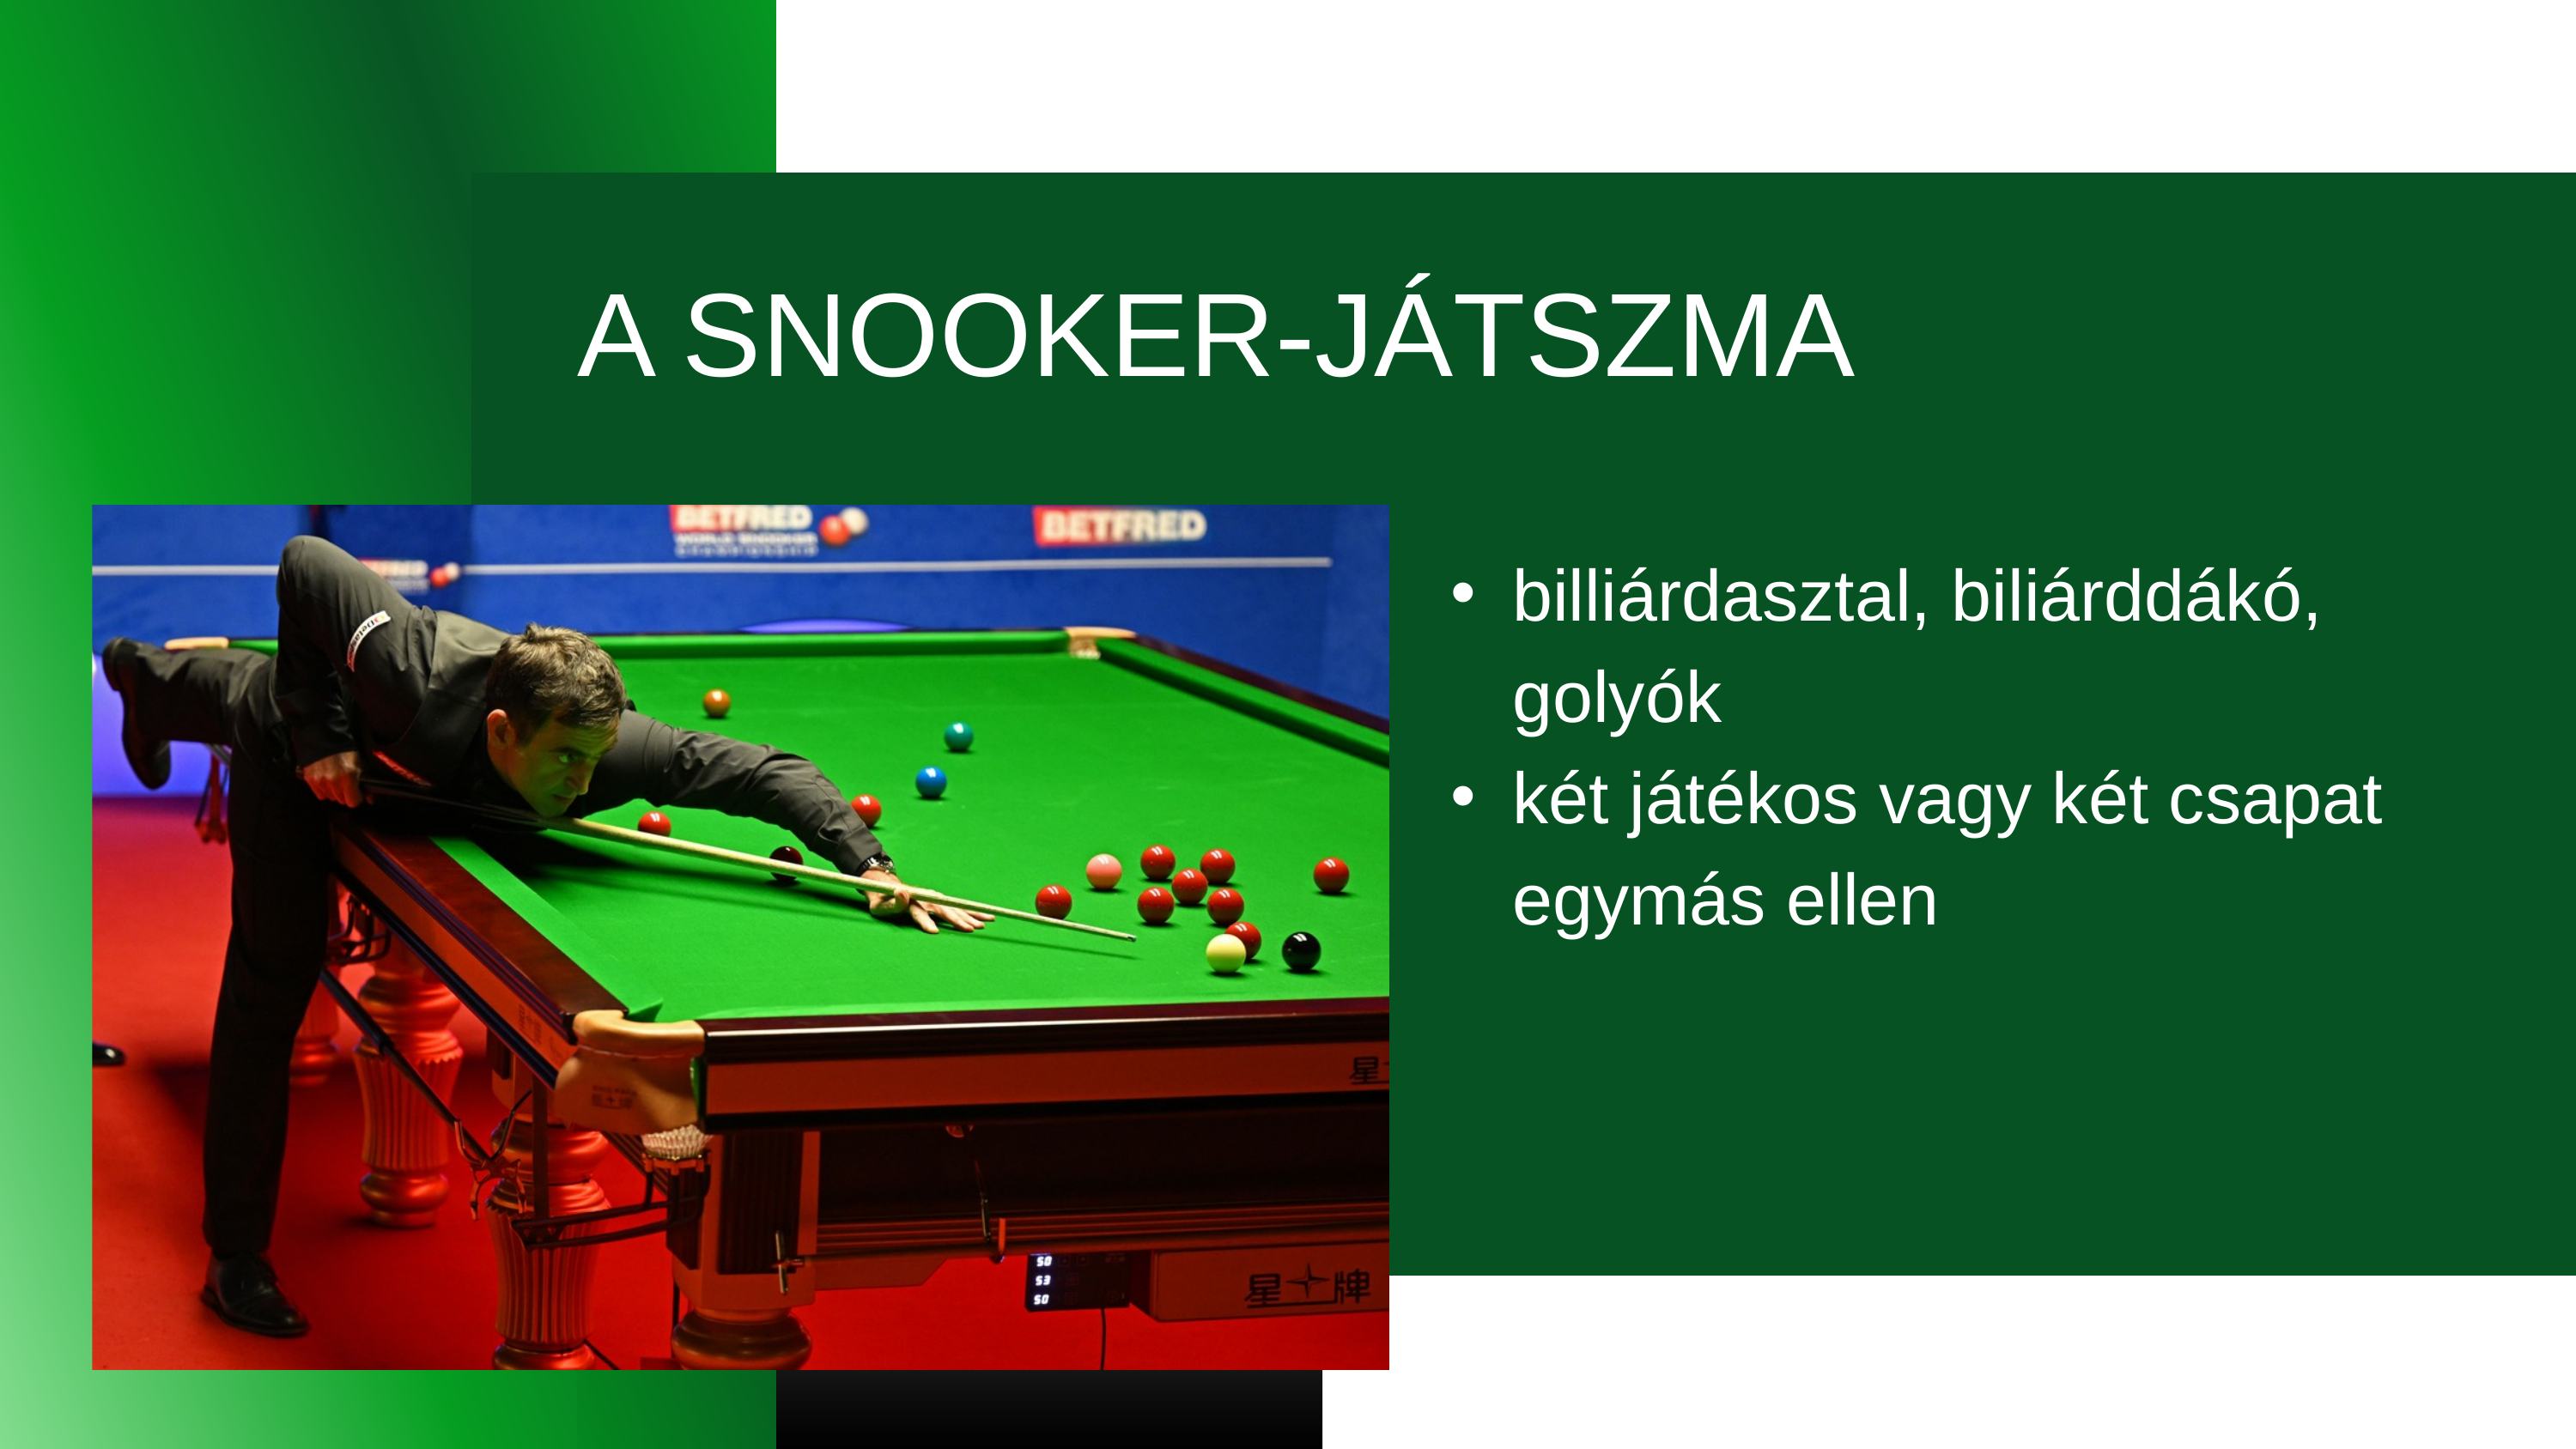

A SNOOKER-JÁTSZMA

billiárdasztal, biliárddákó, golyók
két játékos vagy két csapat egymás ellen